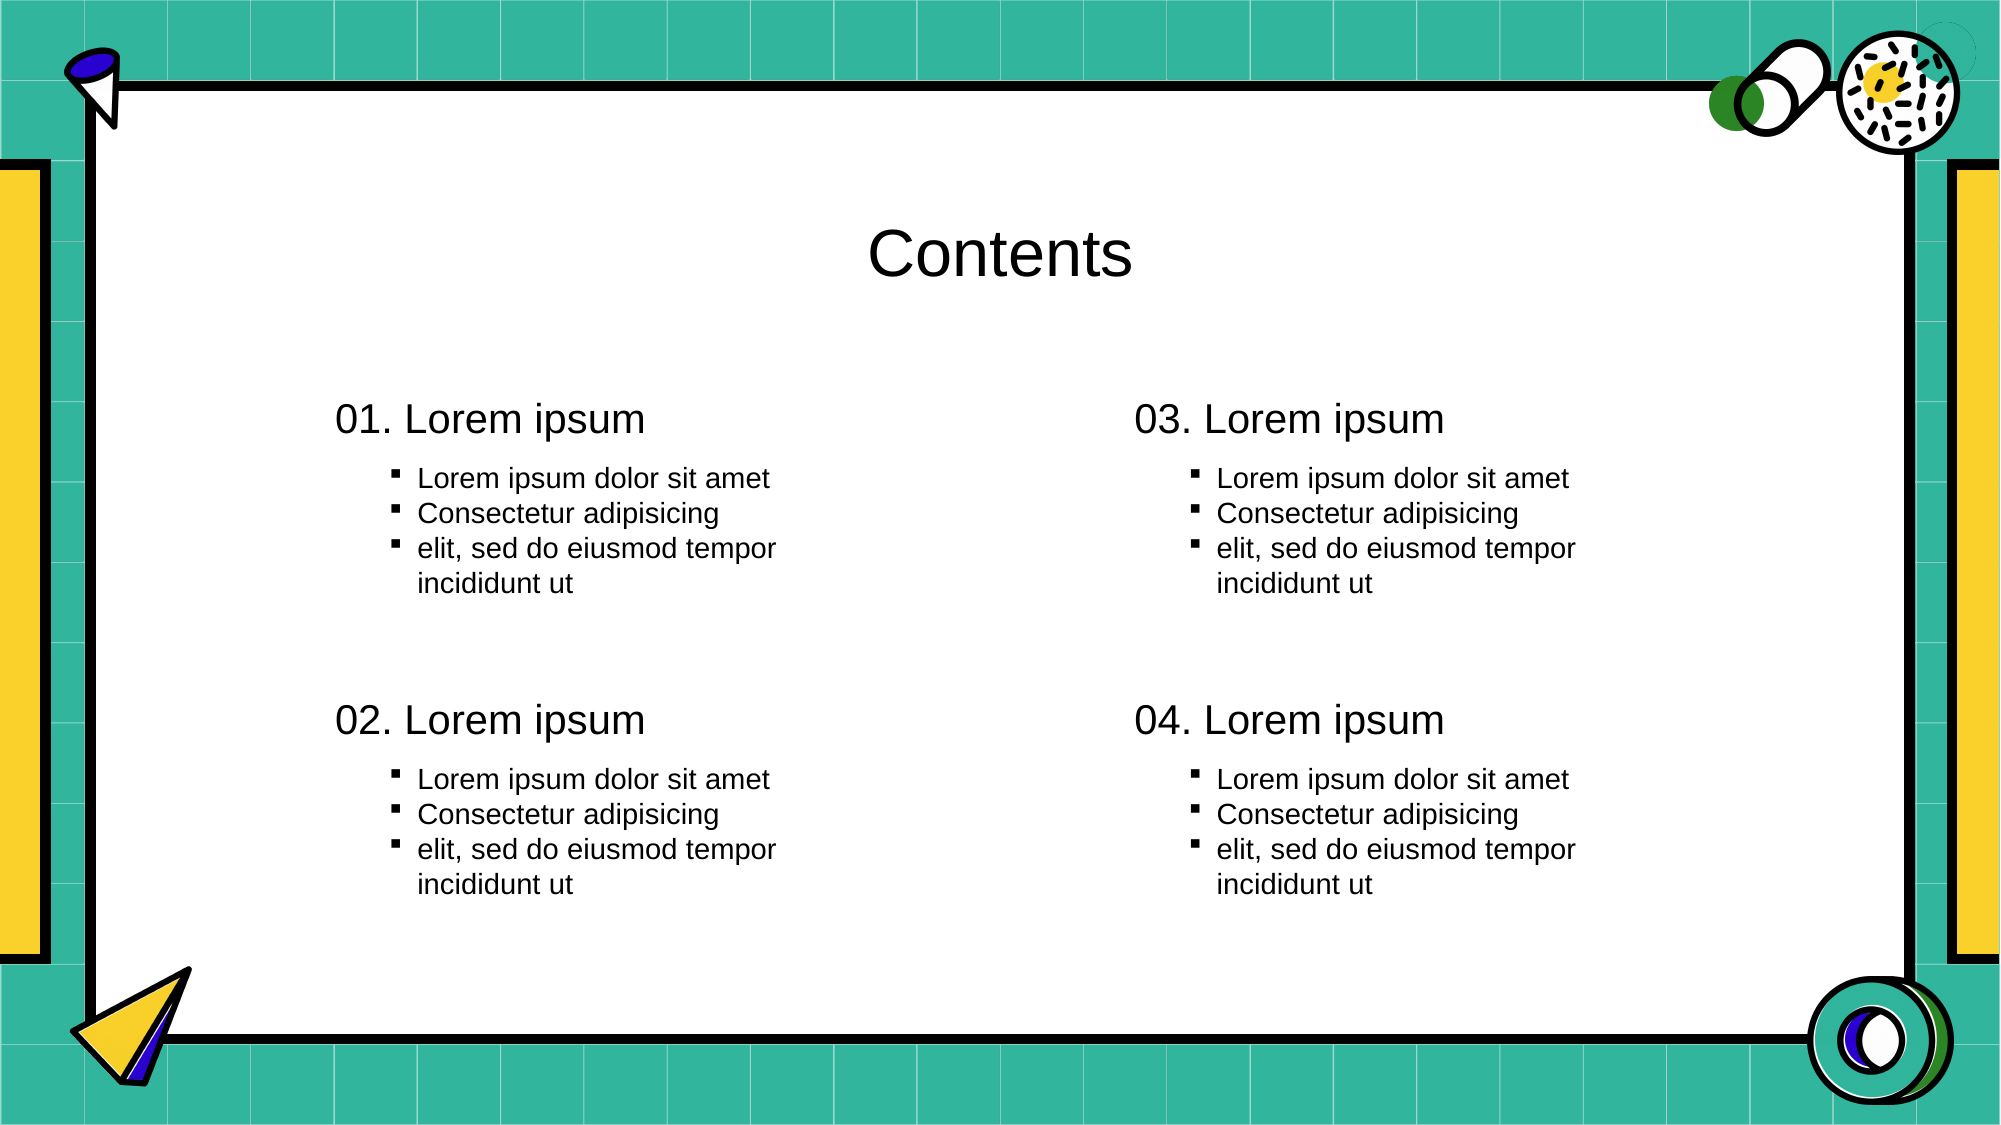

Contents
01. Lorem ipsum
03. Lorem ipsum
Lorem ipsum dolor sit amet
Consectetur adipisicing
elit, sed do eiusmod tempor incididunt ut
Lorem ipsum dolor sit amet
Consectetur adipisicing
elit, sed do eiusmod tempor incididunt ut
02. Lorem ipsum
04. Lorem ipsum
Lorem ipsum dolor sit amet
Consectetur adipisicing
elit, sed do eiusmod tempor incididunt ut
Lorem ipsum dolor sit amet
Consectetur adipisicing
elit, sed do eiusmod tempor incididunt ut